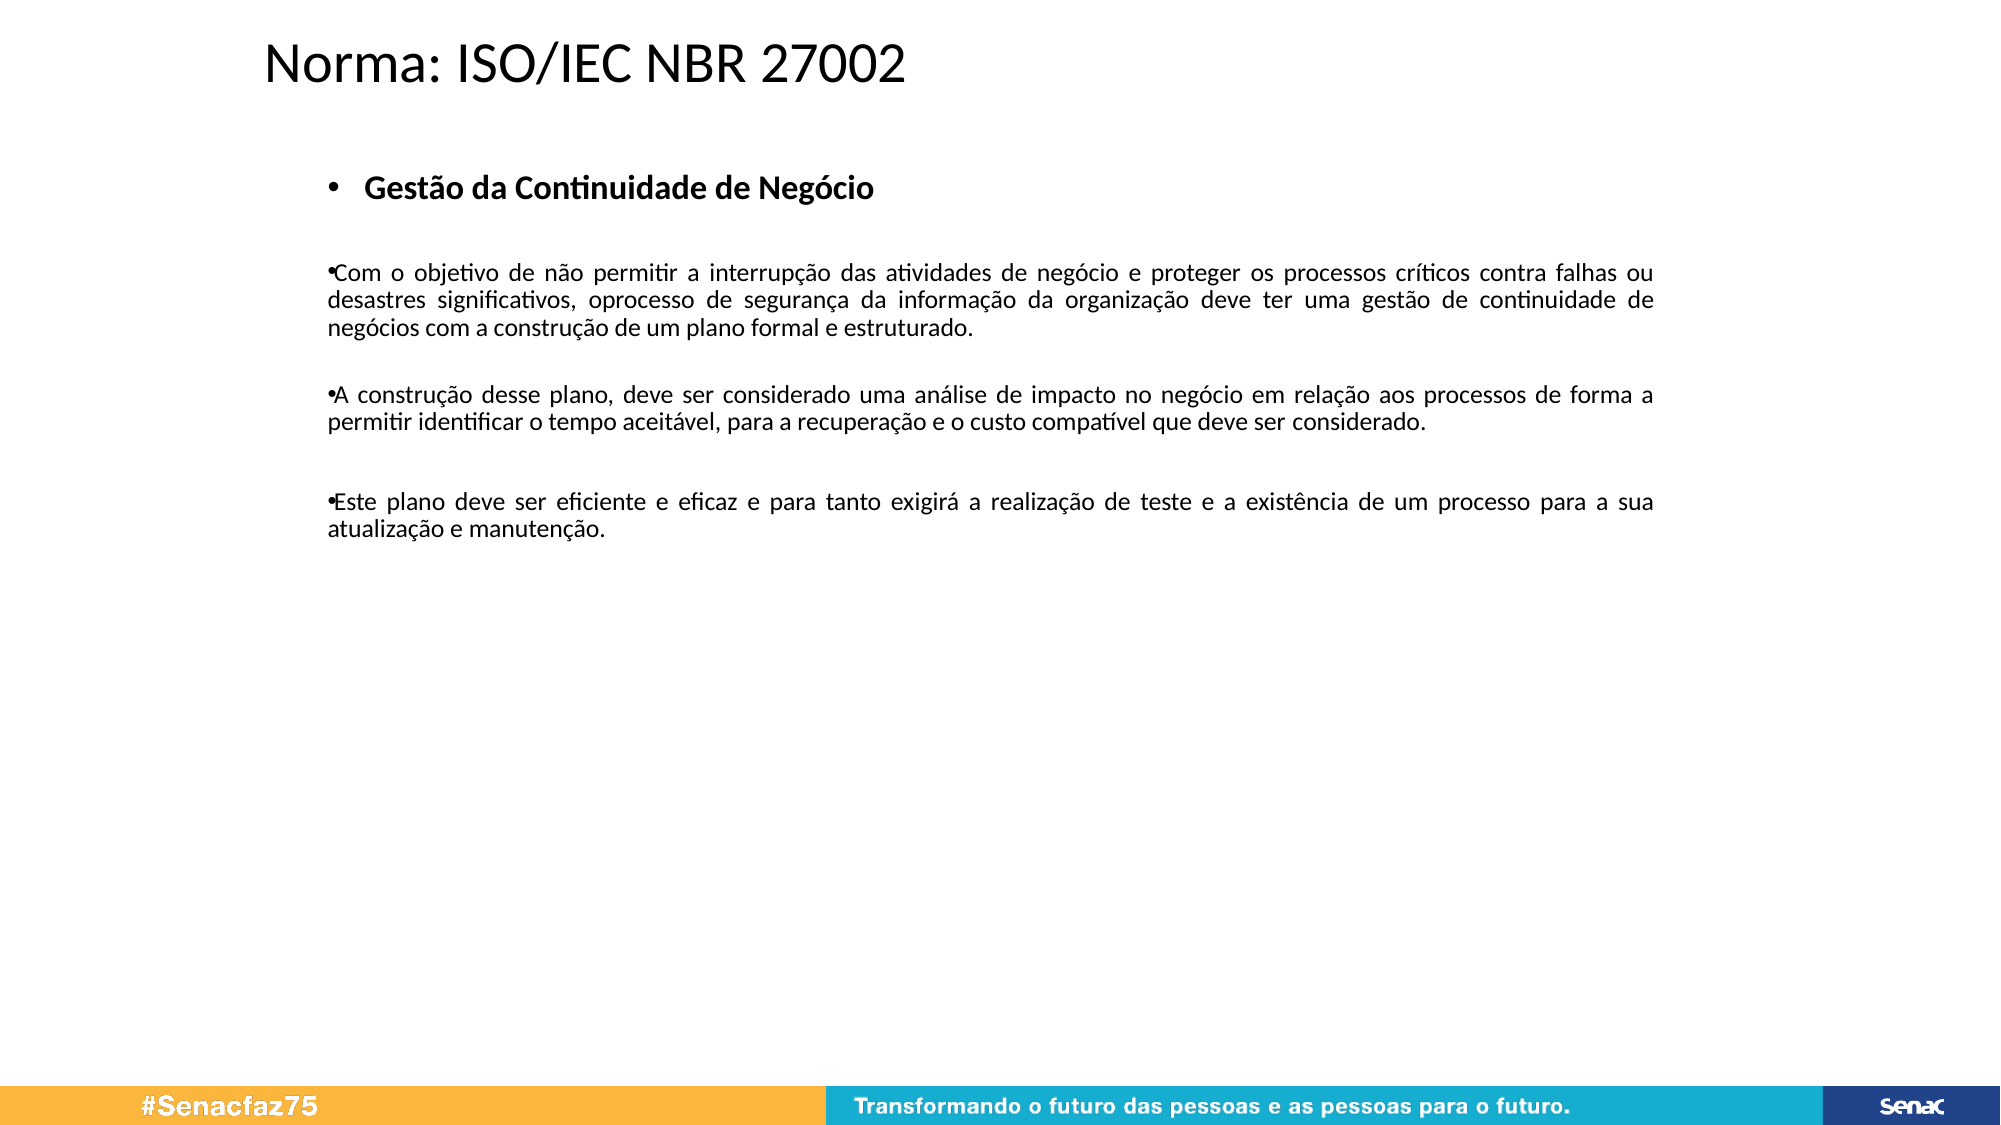

# Norma: ISO/IEC NBR 27002
Gestão da Continuidade de Negócio

Com o objetivo de não permitir a interrupção das atividades de negócio e proteger os processos críticos contra falhas ou desastres significativos, oprocesso de segurança da informação da organização deve ter uma gestão de continuidade de negócios com a construção de um plano formal e estruturado.

A construção desse plano, deve ser considerado uma análise de impacto no negócio em relação aos processos de forma a permitir identificar o tempo aceitável, para a recuperação e o custo compatível que deve ser considerado.

Este plano deve ser eficiente e eficaz e para tanto exigirá a realização de teste e a existência de um processo para a sua atualização e manutenção.